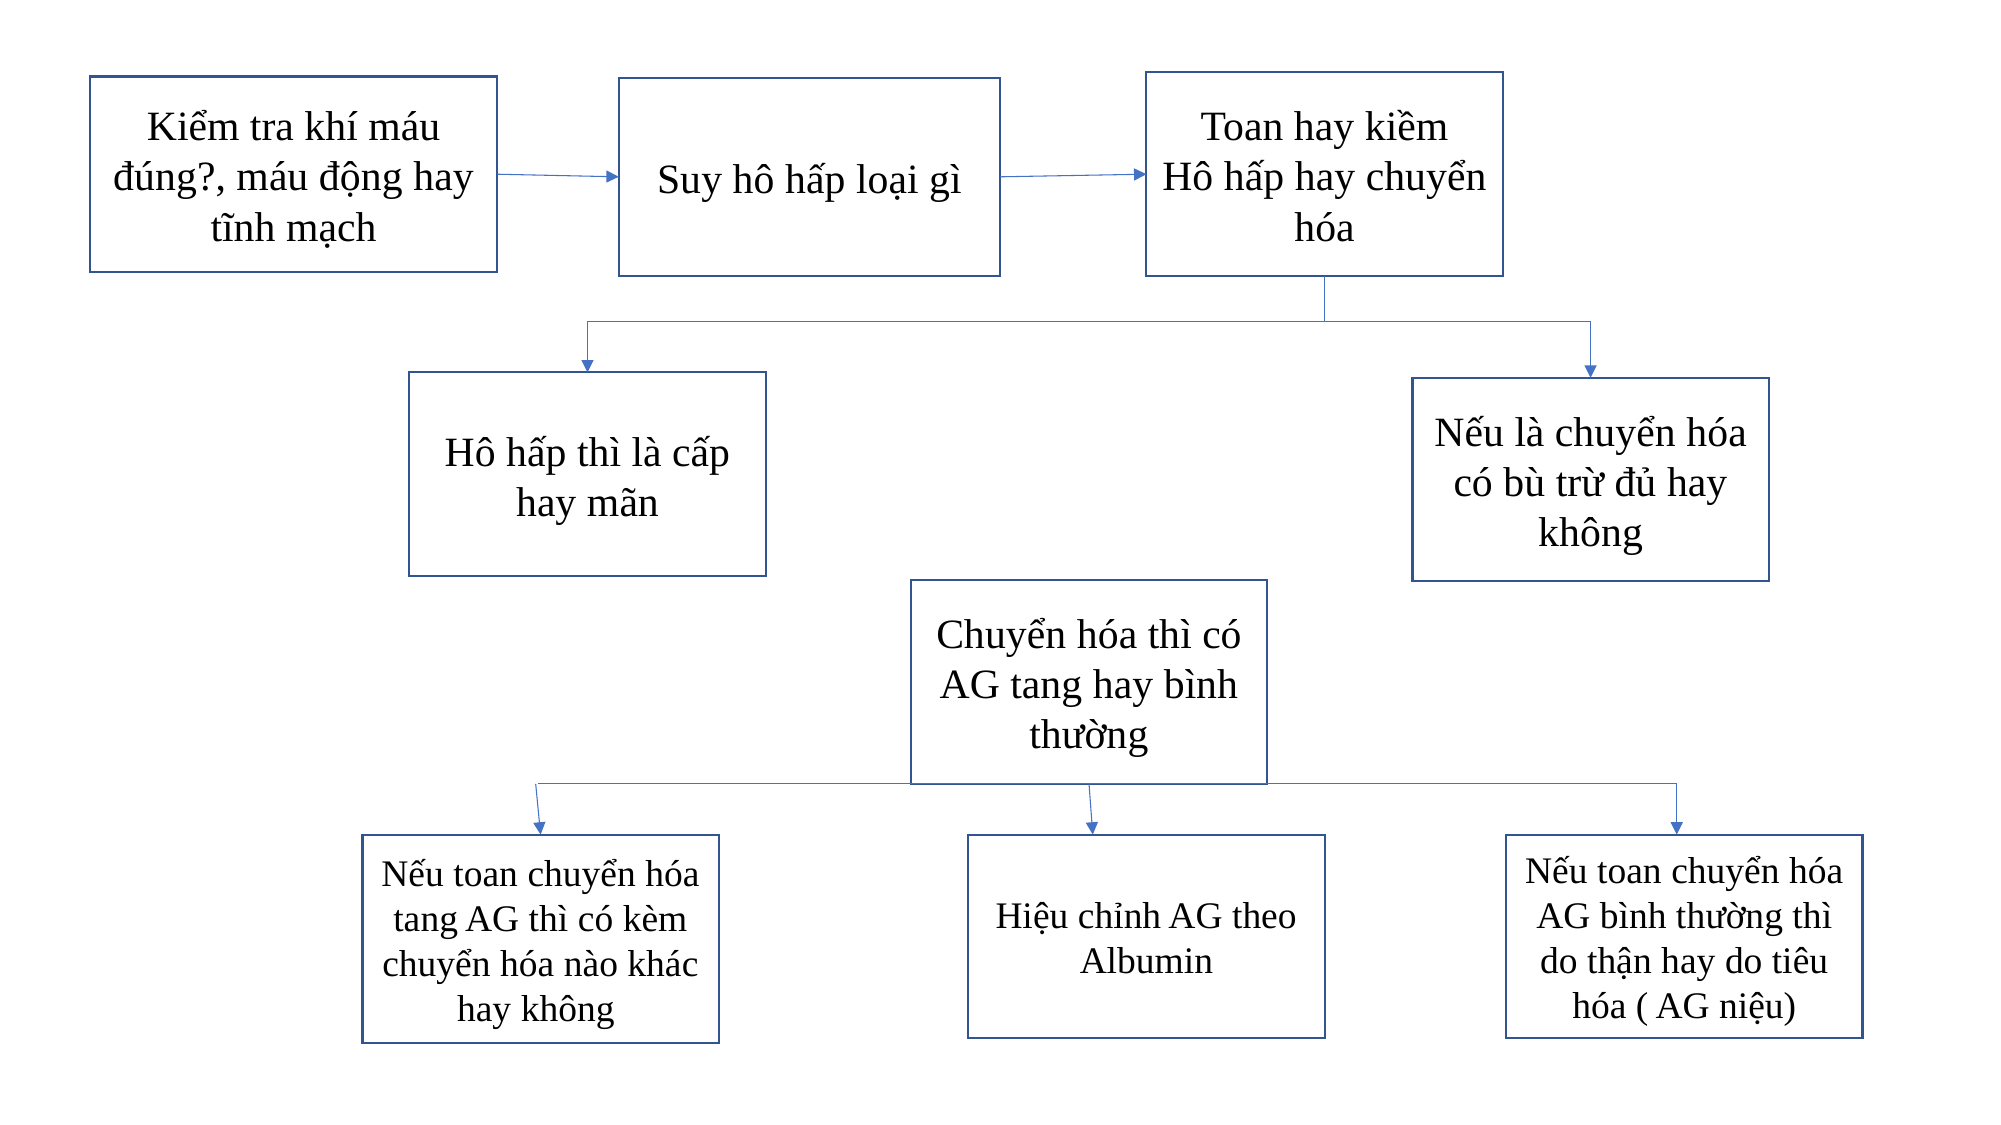

Toan hay kiềm
Hô hấp hay chuyển hóa
Kiểm tra khí máu đúng?, máu động hay tĩnh mạch
Suy hô hấp loại gì
Hô hấp thì là cấp hay mãn
Nếu là chuyển hóa có bù trừ đủ hay không
Chuyển hóa thì có AG tang hay bình thường
Nếu toan chuyển hóa tang AG thì có kèm chuyển hóa nào khác hay không
Nếu toan chuyển hóa AG bình thường thì do thận hay do tiêu hóa ( AG niệu)
Hiệu chỉnh AG theo Albumin